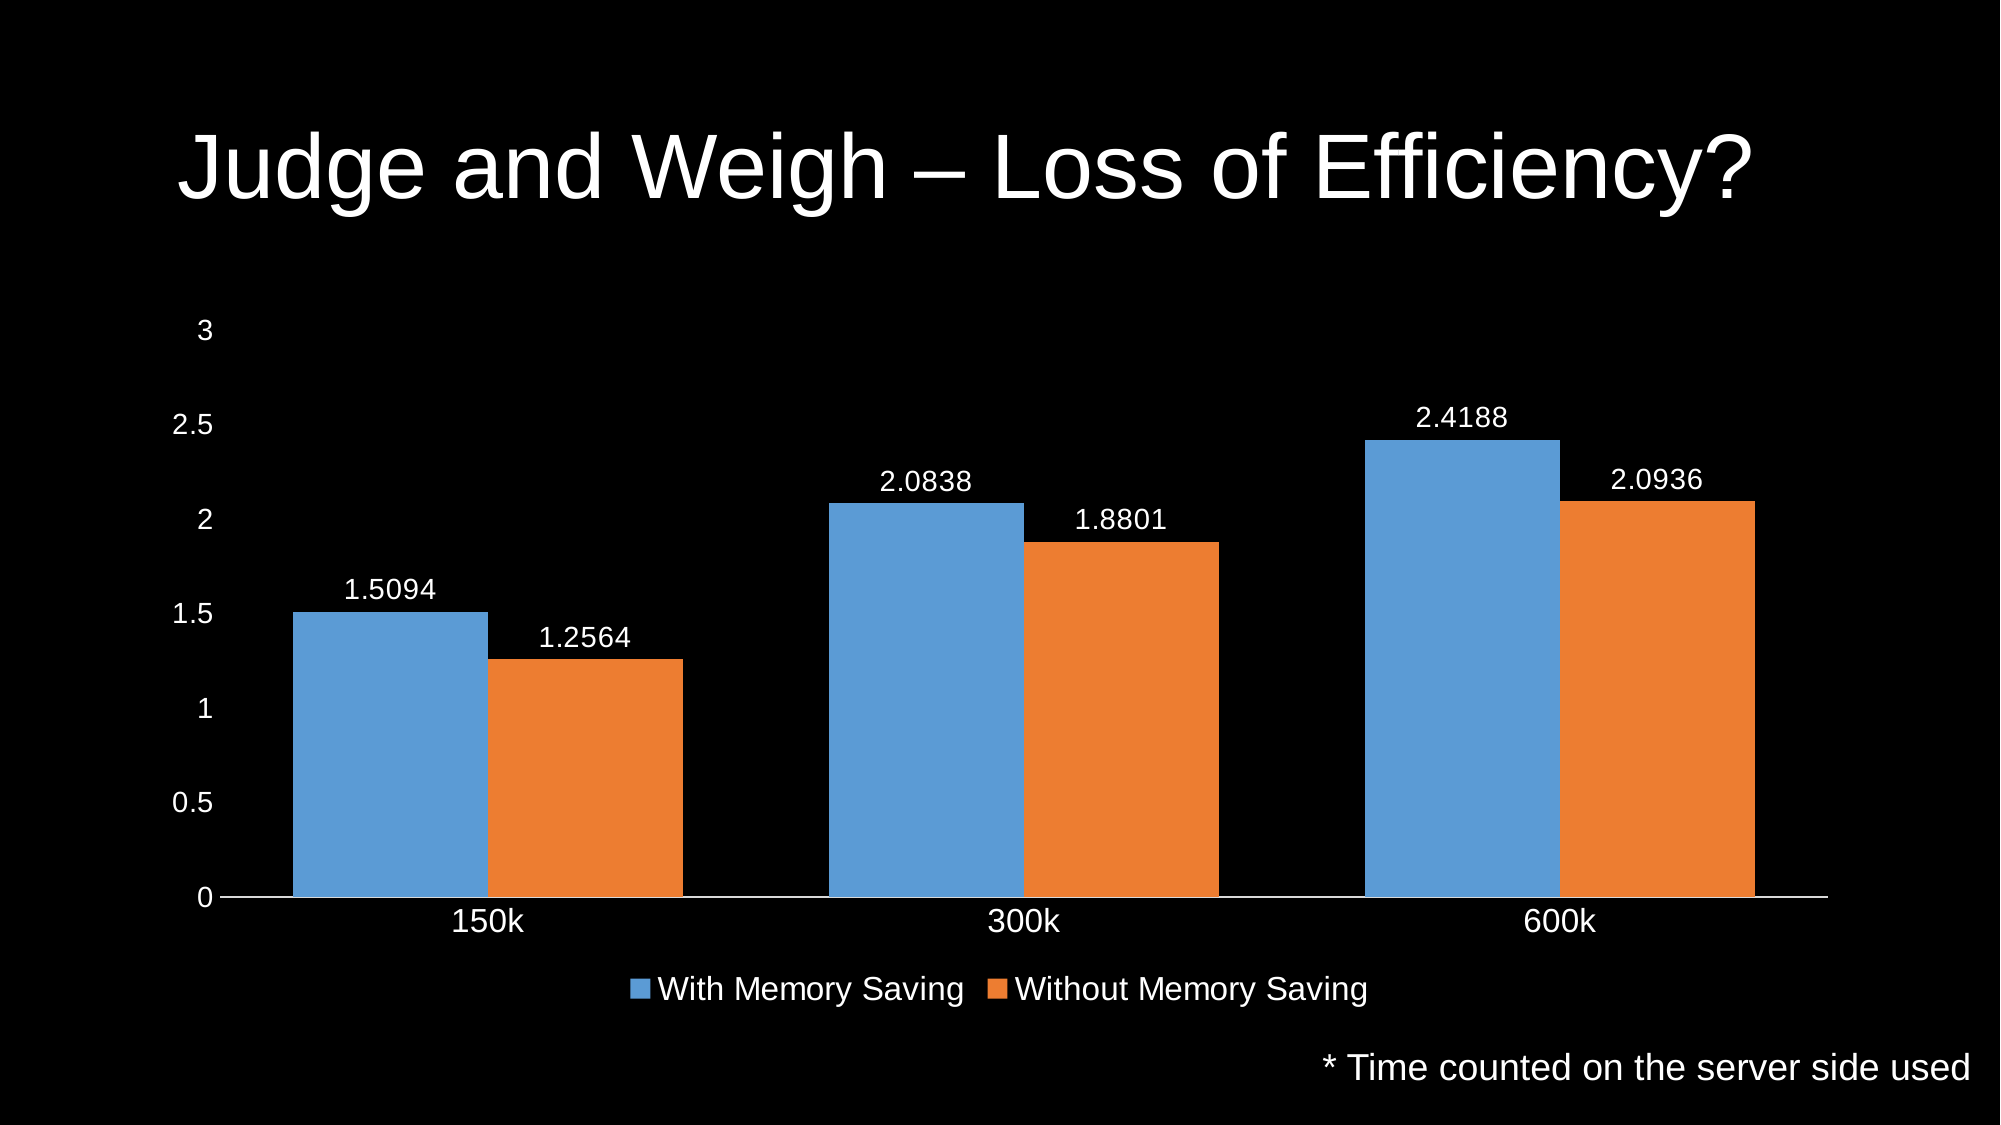

# Judge and Weigh – Loss of Efficiency?

### Chart

| Category | With Memory Saving | Without Memory Saving |
|---|---|---|
| 150k | 1.5094 | 1.2564 |
| 300k | 2.0838 | 1.8801 |
| 600k | 2.4188 | 2.0936 |
* Time counted on the server side used